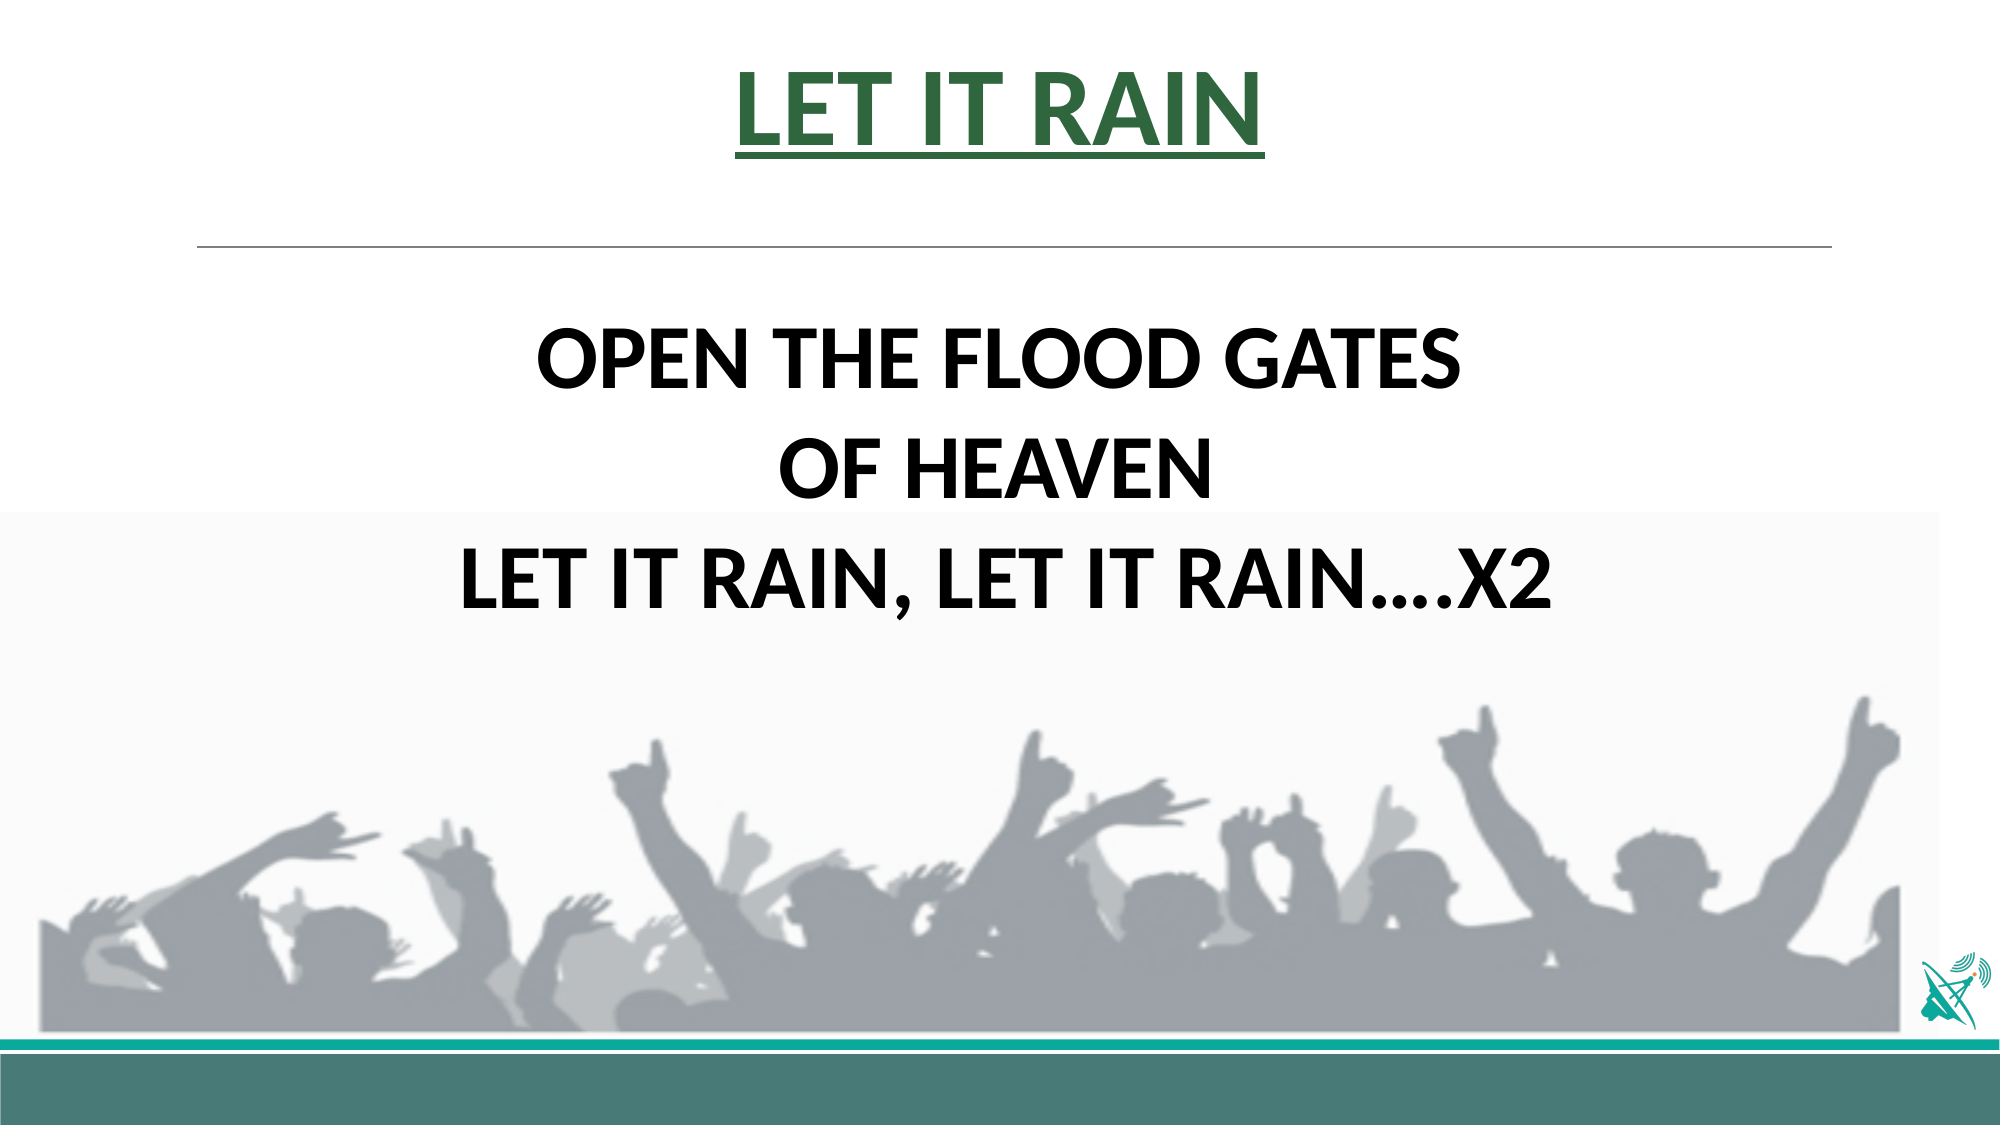

# LET IT RAIN

OPEN THE FLOOD GATES
OF HEAVEN
LET IT RAIN, LET IT RAIN….X2